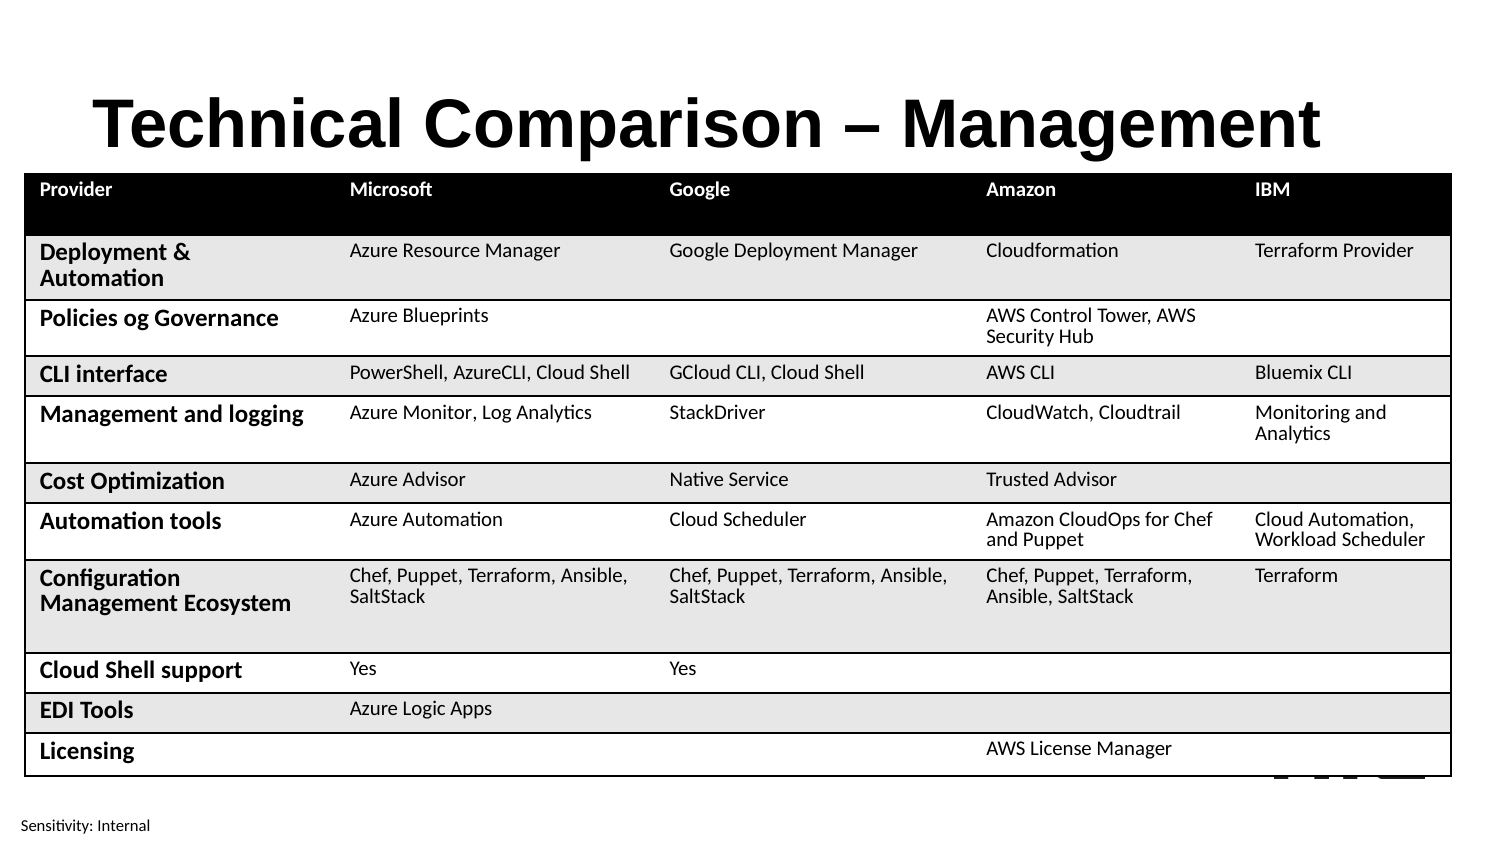

# Technical Comparison – Management
| Provider | Microsoft | Google | Amazon | IBM |
| --- | --- | --- | --- | --- |
| Deployment & Automation | Azure Resource Manager | Google Deployment Manager | Cloudformation | Terraform Provider |
| Policies og Governance | Azure Blueprints |  | AWS Control Tower, AWS Security Hub |  |
| CLI interface | PowerShell, AzureCLI, Cloud Shell | GCloud CLI, Cloud Shell | AWS CLI | Bluemix CLI |
| Management and logging | Azure Monitor, Log Analytics | StackDriver | CloudWatch, Cloudtrail | Monitoring and Analytics |
| Cost Optimization | Azure Advisor | Native Service | Trusted Advisor |  |
| Automation tools | Azure Automation | Cloud Scheduler | Amazon CloudOps for Chef and Puppet | Cloud Automation, Workload Scheduler |
| Configuration Management Ecosystem | Chef, Puppet, Terraform, Ansible, SaltStack | Chef, Puppet, Terraform, Ansible, SaltStack | Chef, Puppet, Terraform, Ansible, SaltStack | Terraform |
| Cloud Shell support | Yes | Yes |  |  |
| EDI Tools | Azure Logic Apps |  |  |  |
| Licensing |  |  | AWS License Manager |  |